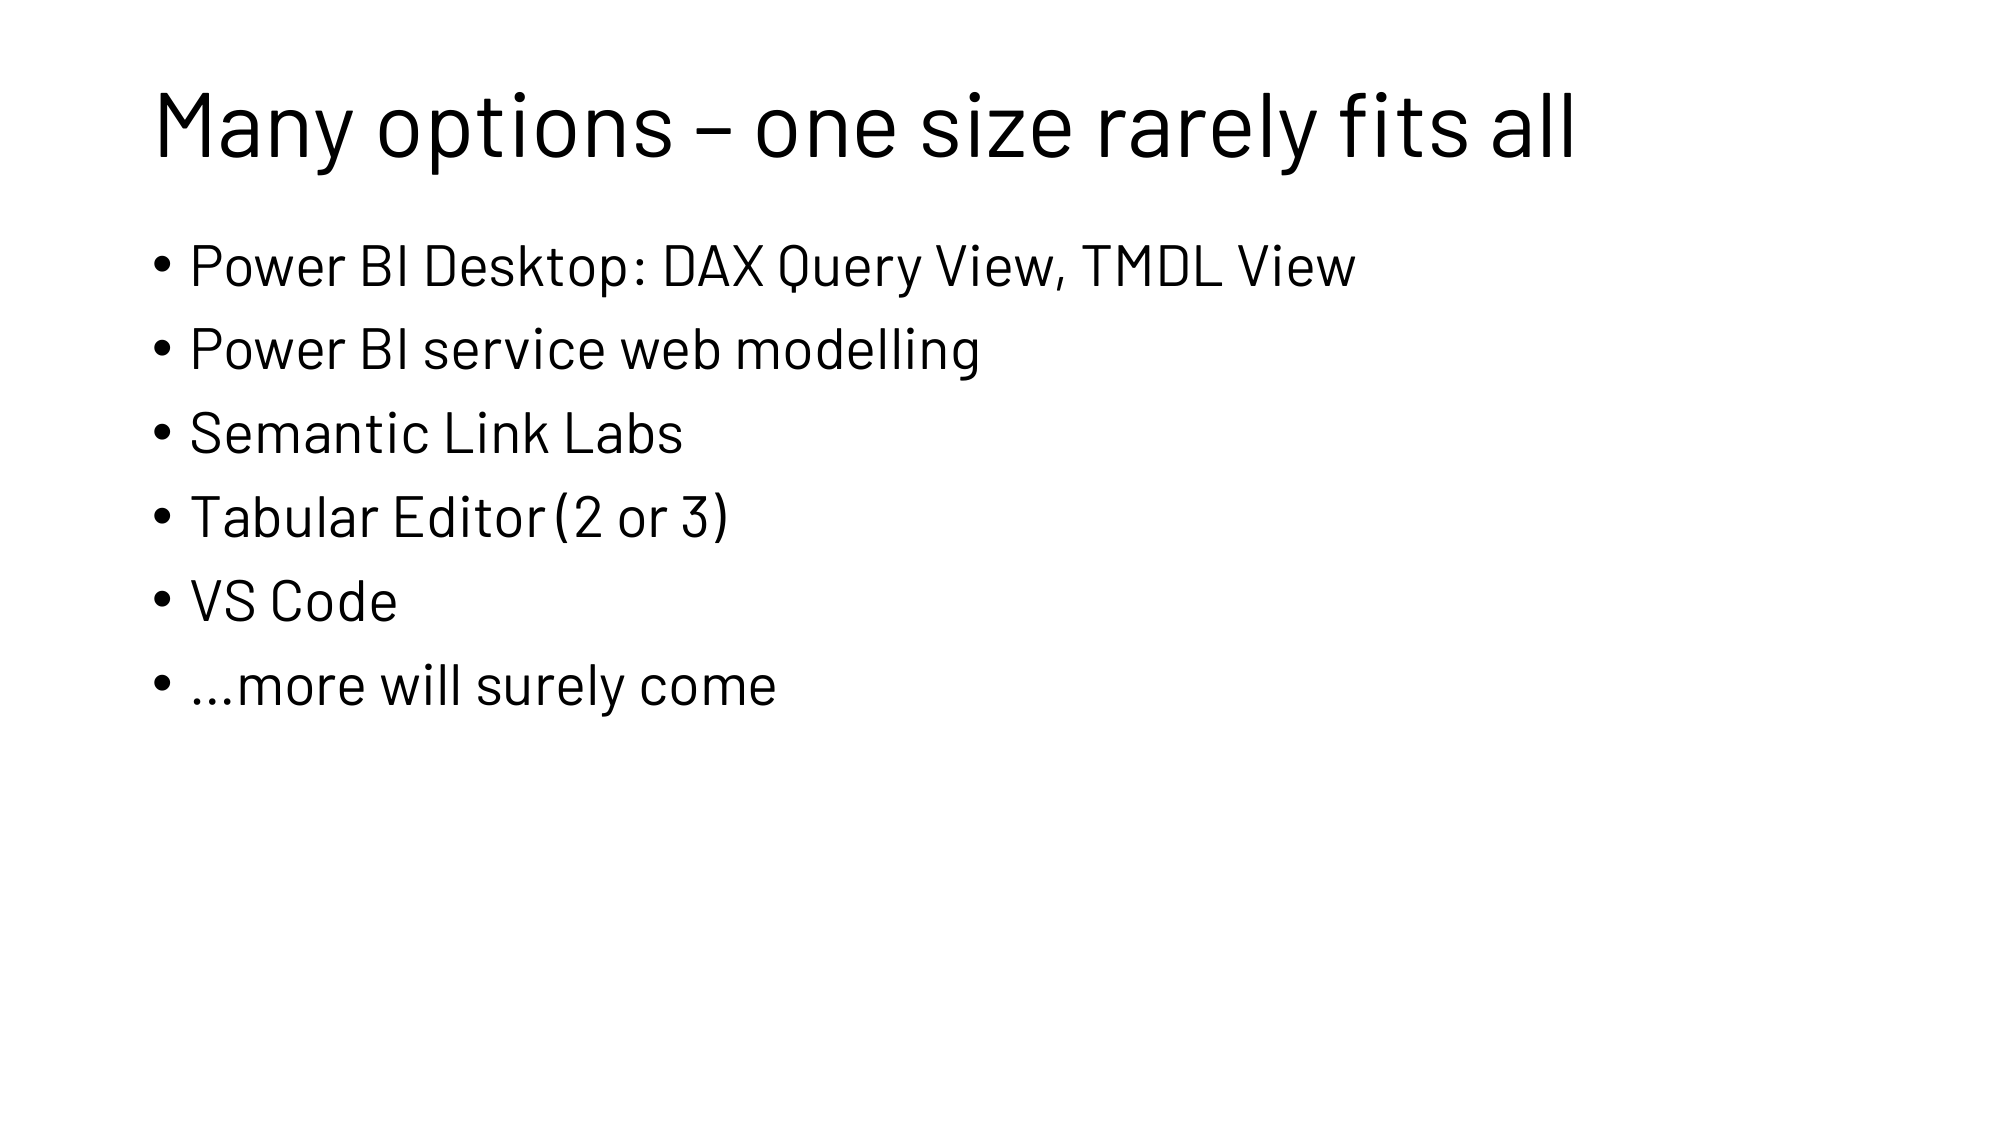

# Many options – one size rarely fits all
Power BI Desktop: DAX Query View, TMDL View
Power BI service web modelling
Semantic Link Labs
Tabular Editor (2 or 3)
VS Code
…more will surely come